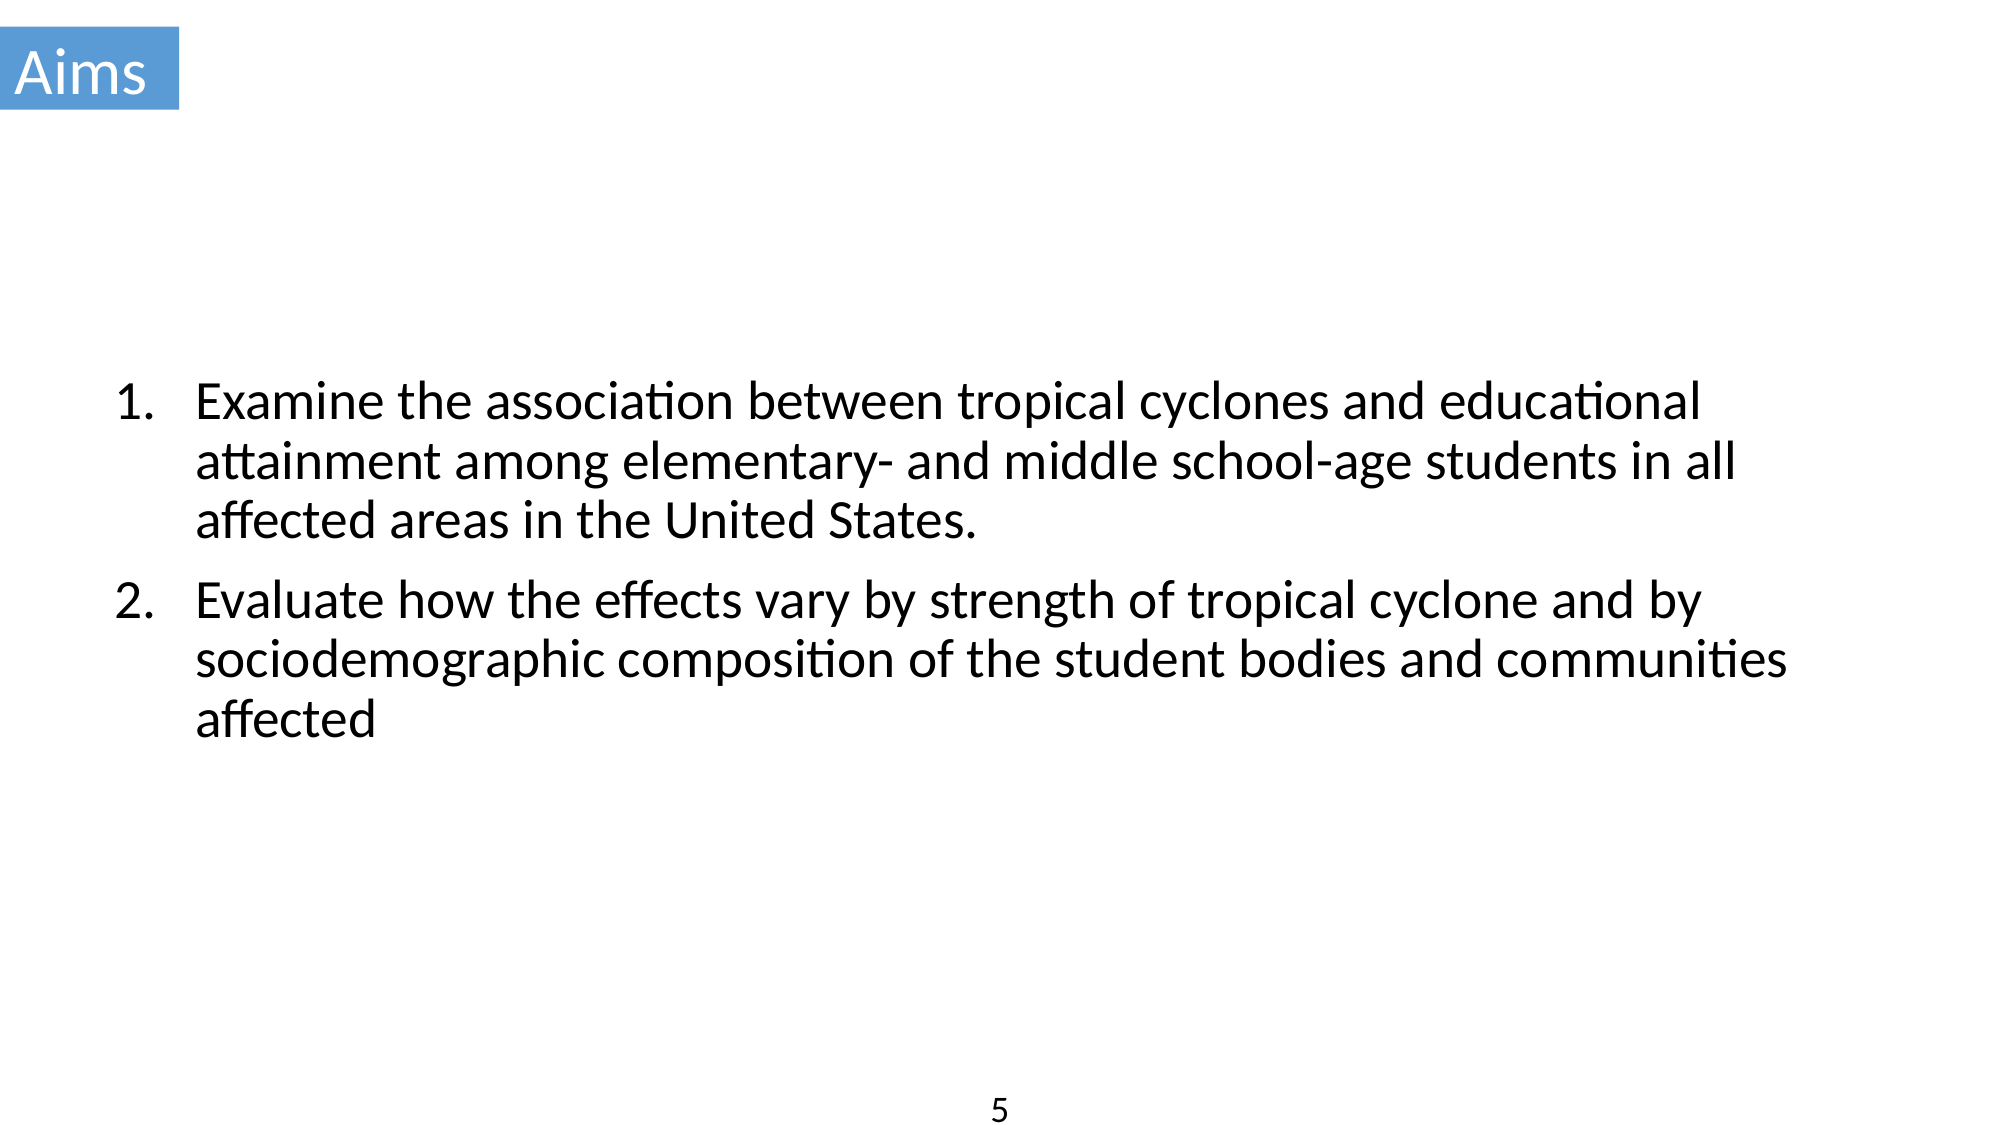

Aims
Examine the association between tropical cyclones and educational attainment among elementary- and middle school-age students in all affected areas in the United States.
Evaluate how the effects vary by strength of tropical cyclone and by sociodemographic composition of the student bodies and communities affected
5